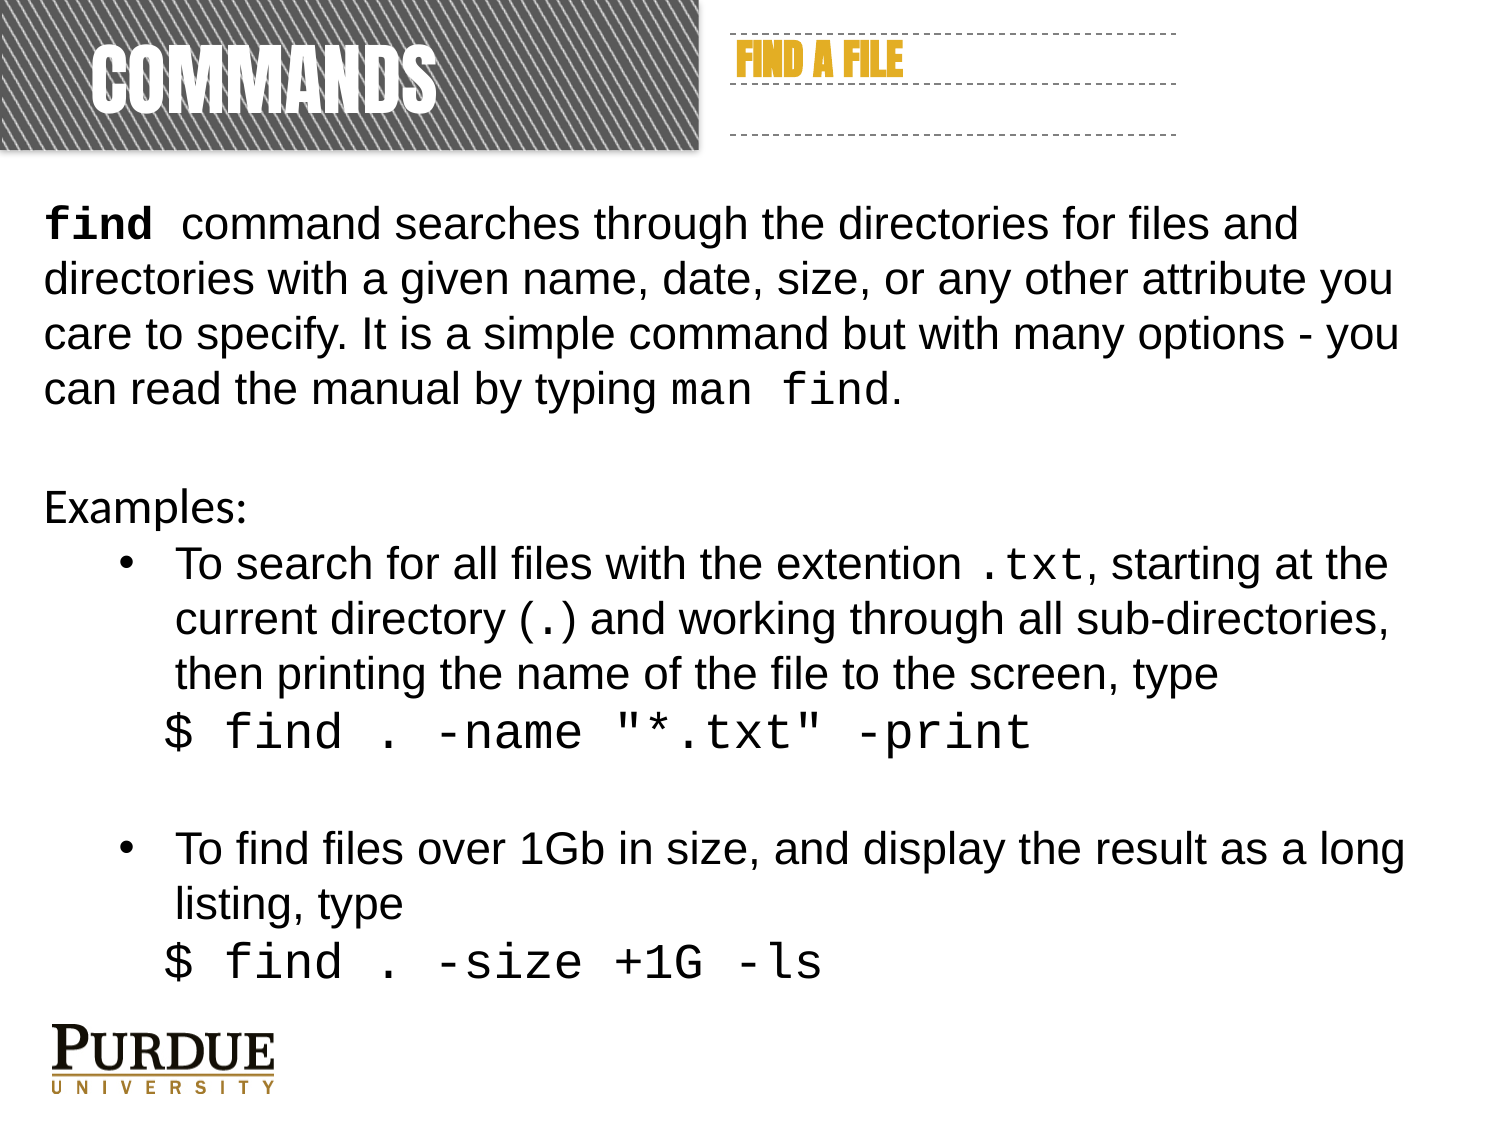

# commands
Find a file

find command searches through the directories for files and directories with a given name, date, size, or any other attribute you care to specify. It is a simple command but with many options - you can read the manual by typing man find.

Examples:
To search for all files with the extention .txt, starting at the current directory (.) and working through all sub-directories, then printing the name of the file to the screen, type
    $ find . -name "*.txt" -print

To find files over 1Gb in size, and display the result as a long listing, type
    $ find . -size +1G -ls